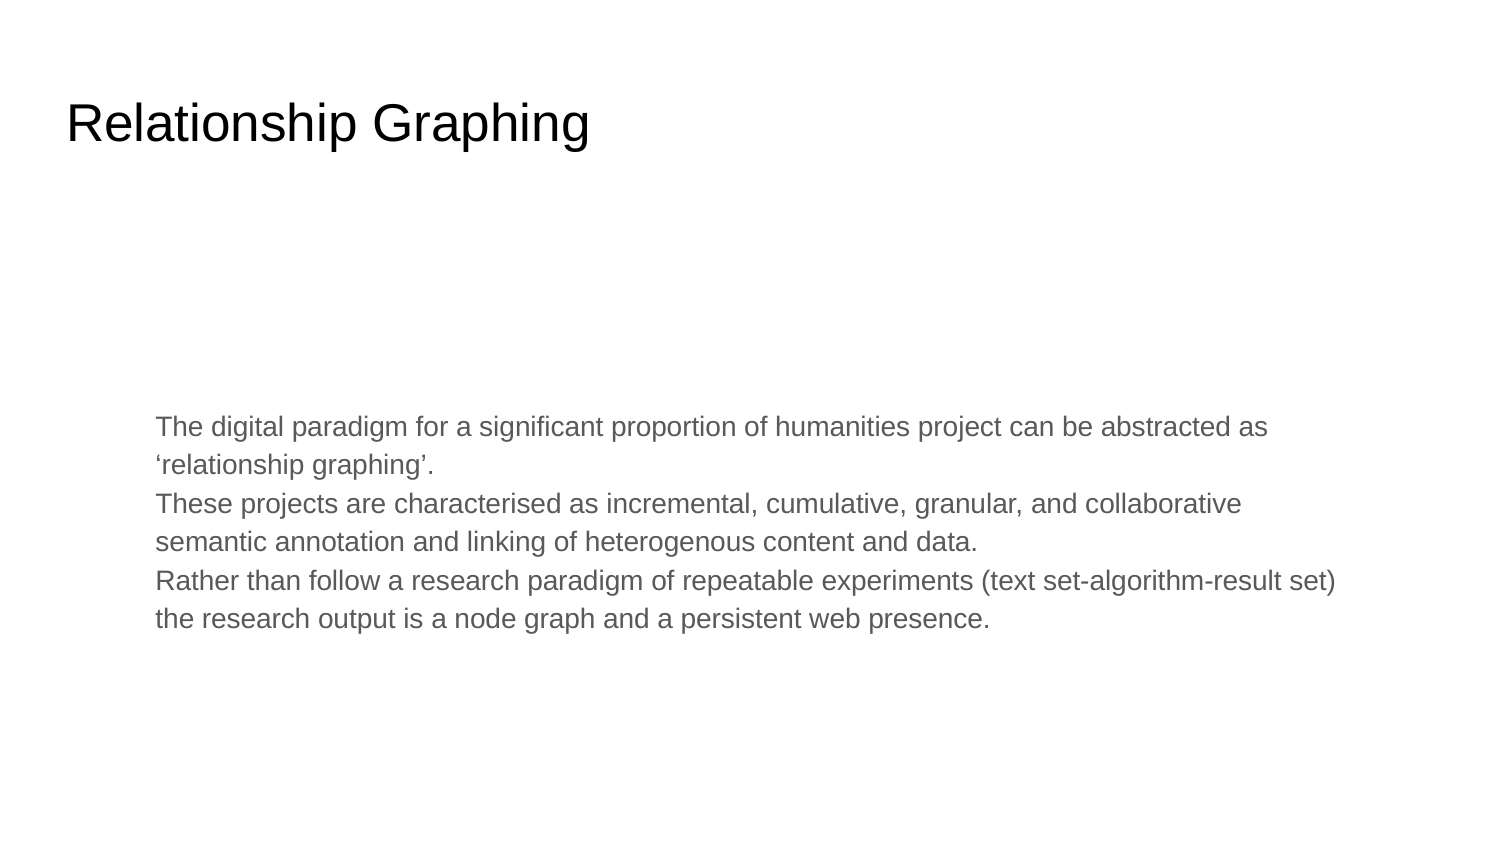

# Relationship Graphing
The digital paradigm for a significant proportion of humanities project can be abstracted as ‘relationship graphing’.
These projects are characterised as incremental, cumulative, granular, and collaborative semantic annotation and linking of heterogenous content and data.
Rather than follow a research paradigm of repeatable experiments (text set-algorithm-result set) the research output is a node graph and a persistent web presence.